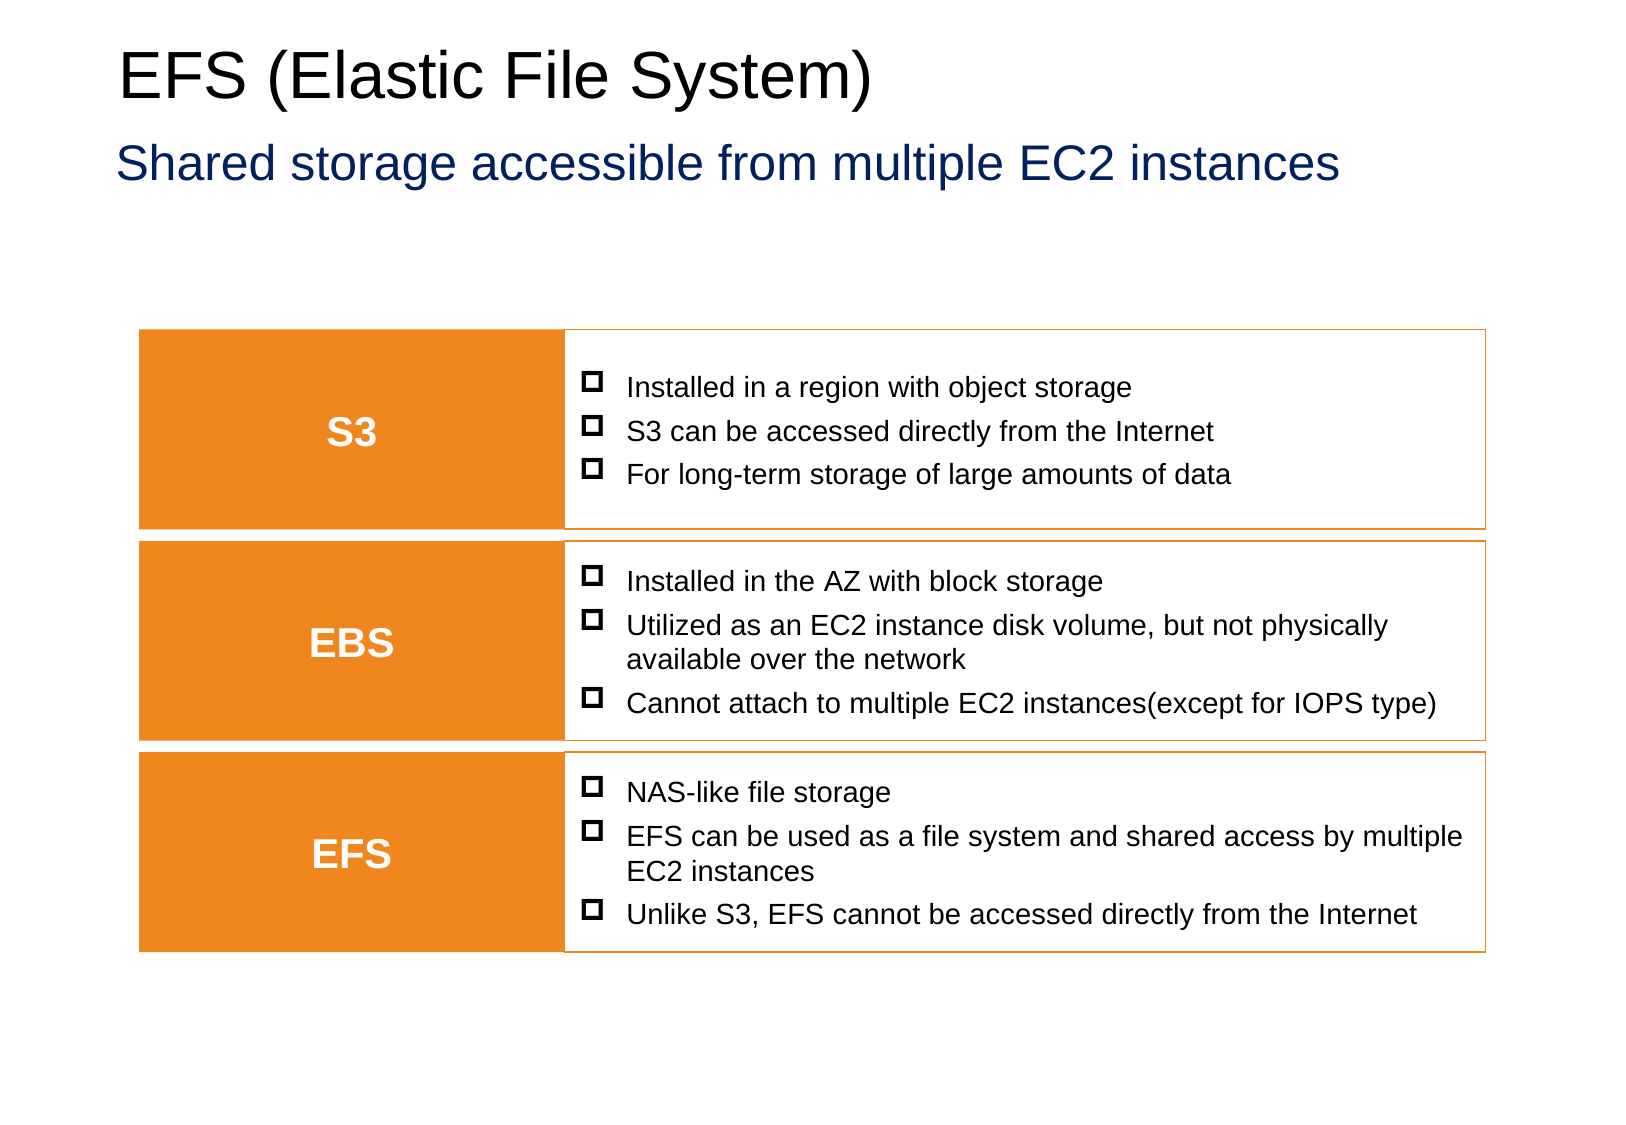

EFS (Elastic File System)
Shared storage accessible from multiple EC2 instances
S3
Installed in a region with object storage
S3 can be accessed directly from the Internet
For long-term storage of large amounts of data
EBS
Installed in the AZ with block storage
Utilized as an EC2 instance disk volume, but not physically available over the network
Cannot attach to multiple EC2 instances(except for IOPS type)
EFS
NAS-like file storage
EFS can be used as a file system and shared access by multiple EC2 instances
Unlike S3, EFS cannot be accessed directly from the Internet